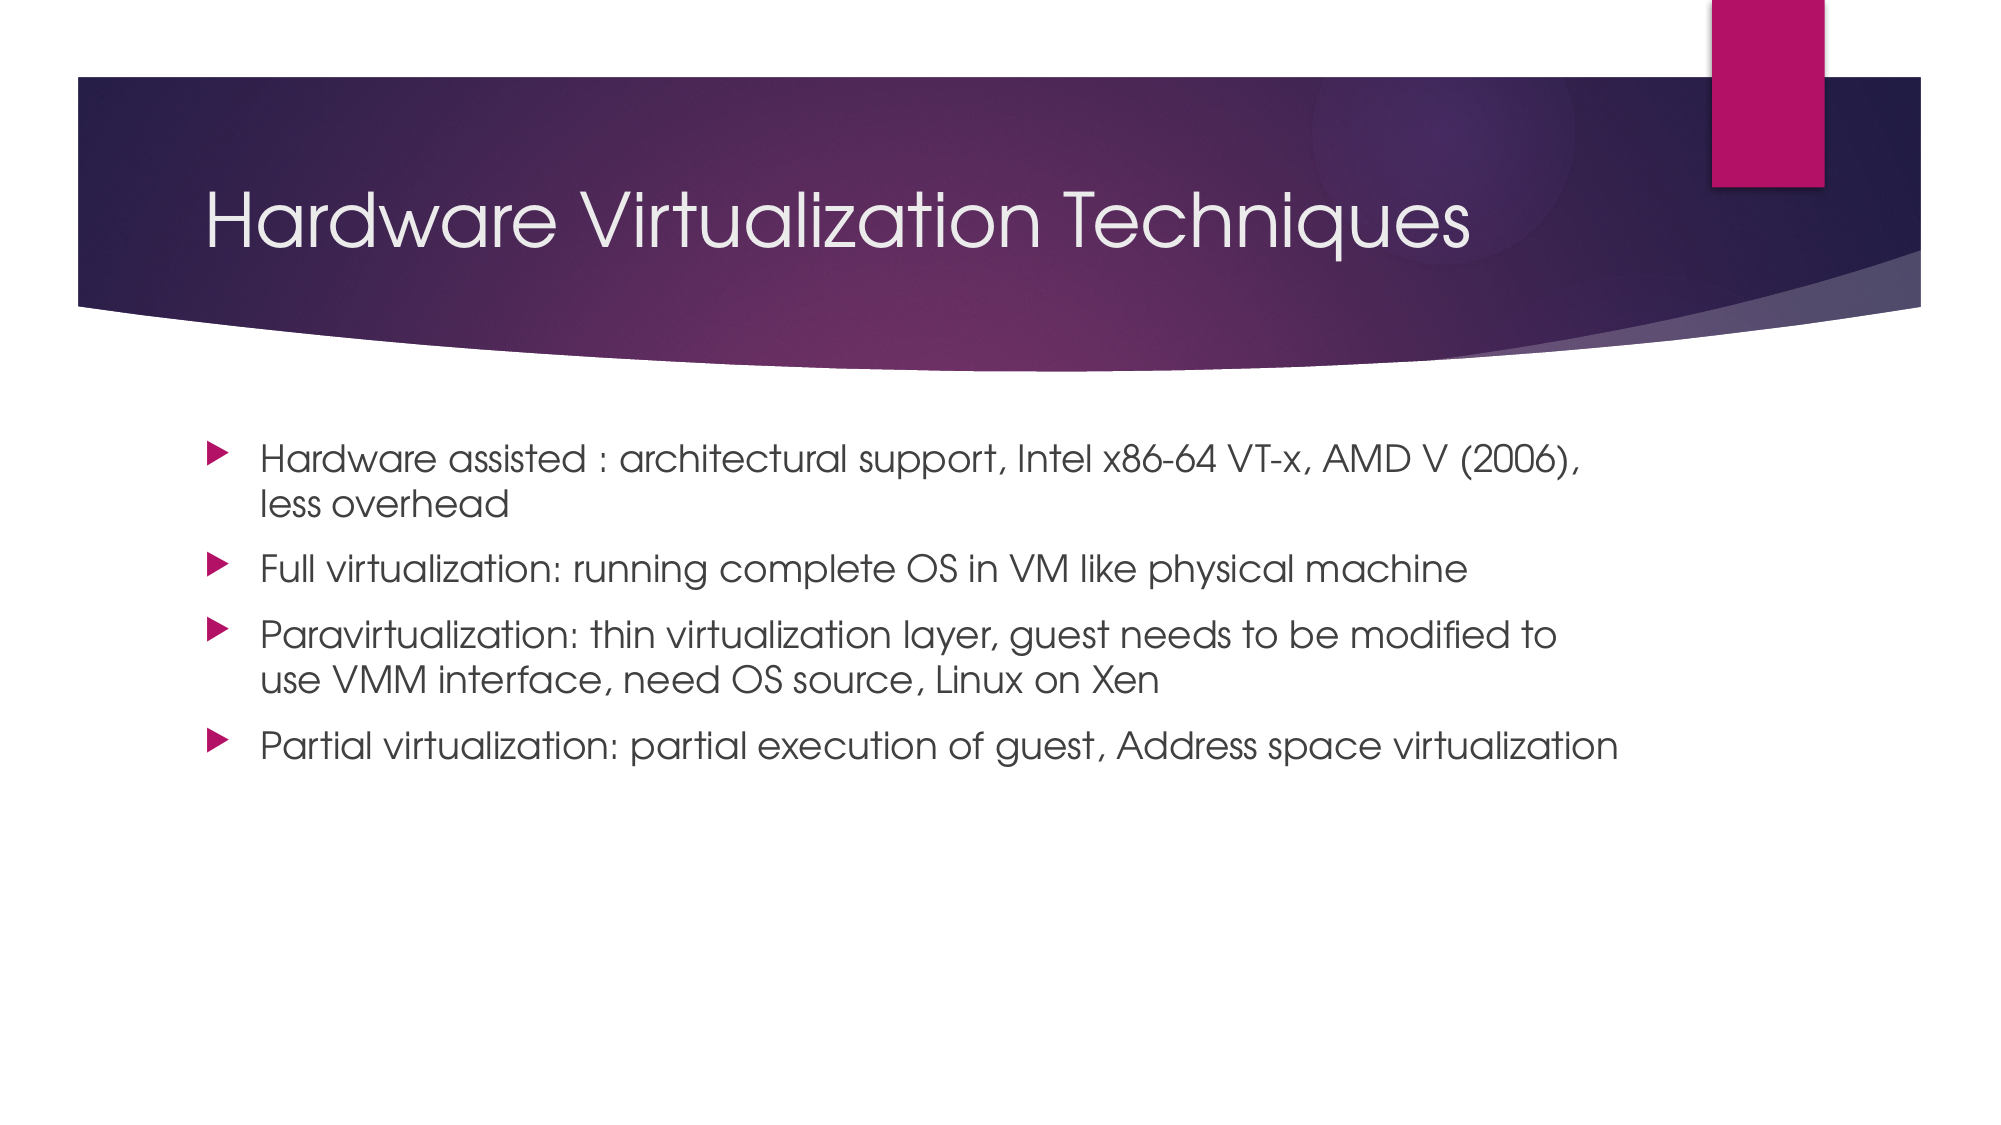

# Hardware Virtualization Techniques
Hardware assisted : architectural support, Intel x86-64 VT-x, AMD V (2006), less overhead
Full virtualization: running complete OS in VM like physical machine
Paravirtualization: thin virtualization layer, guest needs to be modified to use VMM interface, need OS source, Linux on Xen
Partial virtualization: partial execution of guest, Address space virtualization